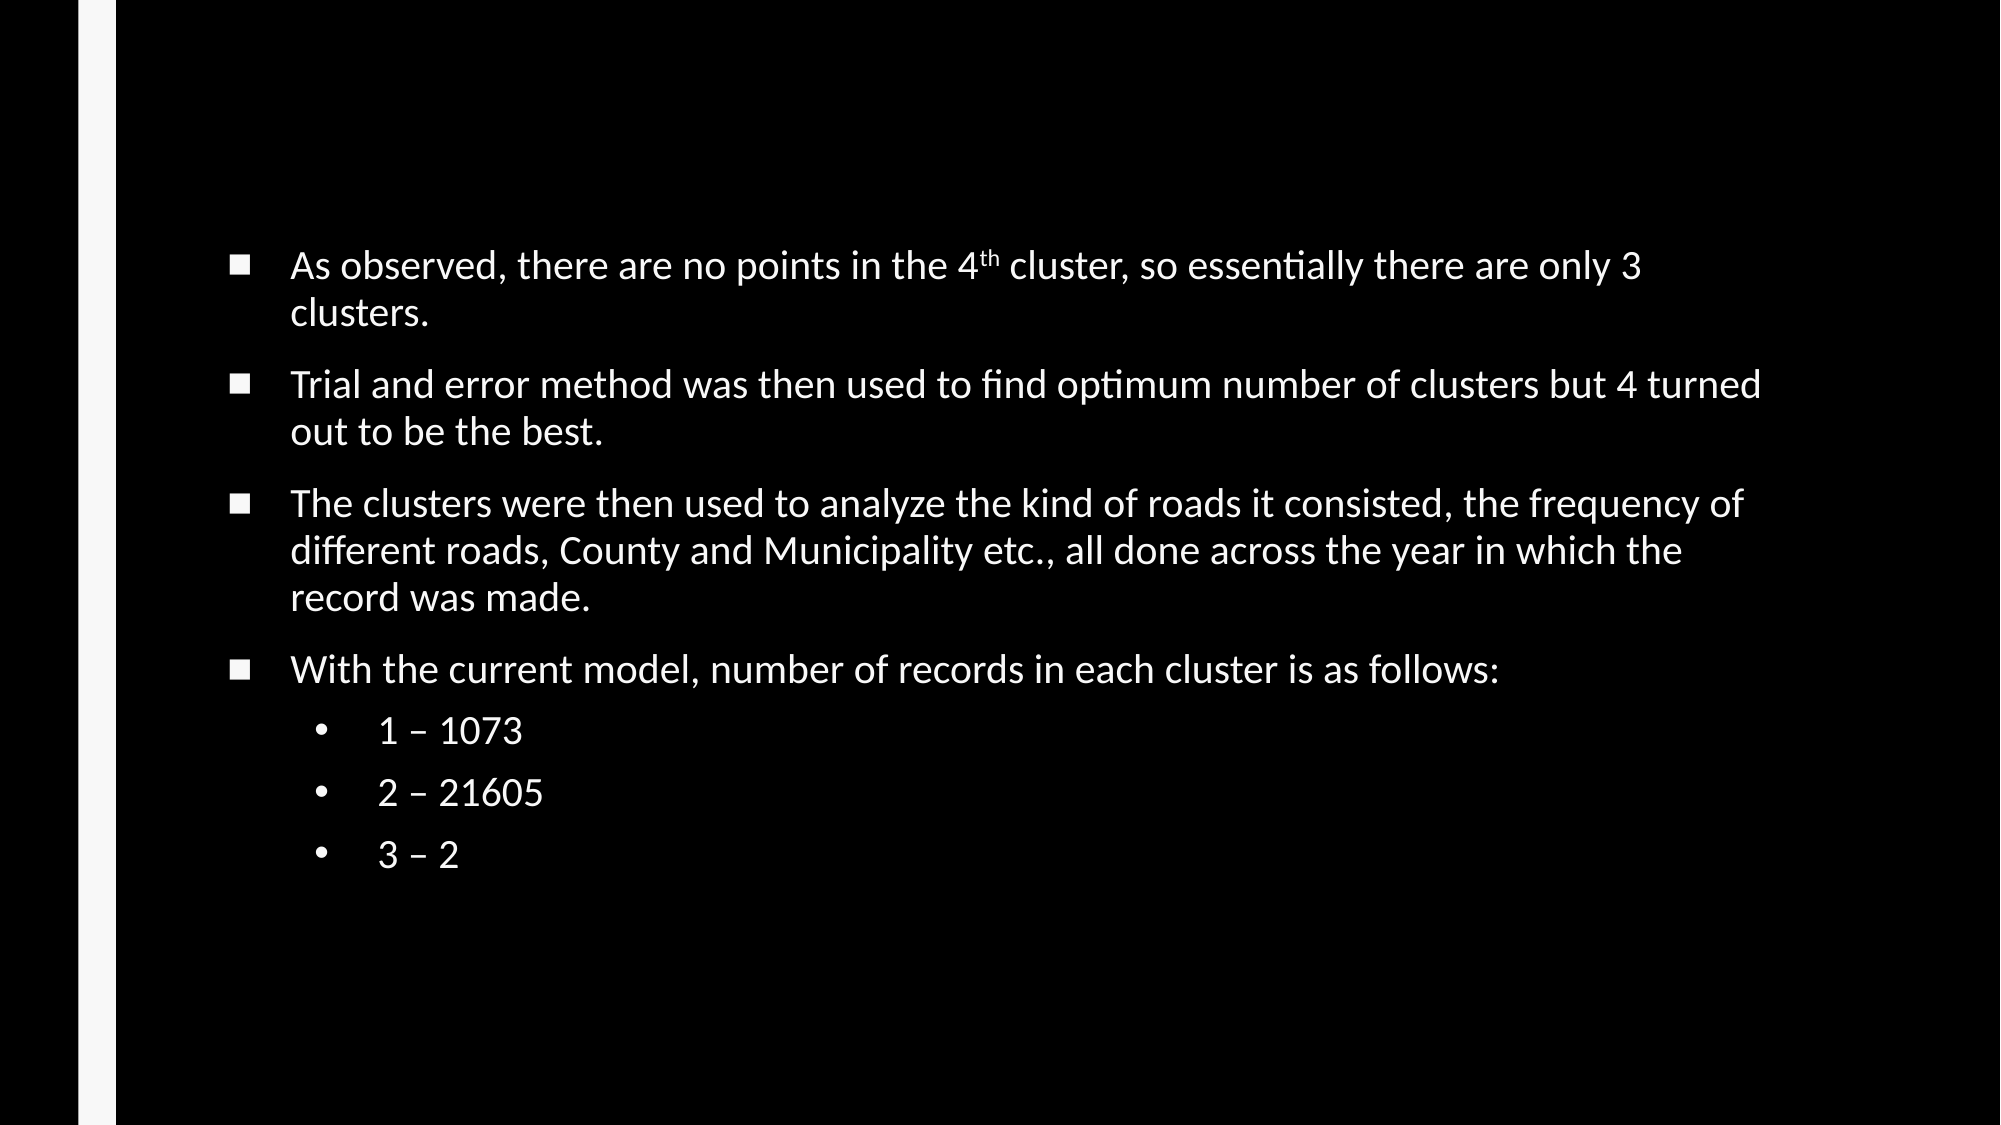

As observed, there are no points in the 4th cluster, so essentially there are only 3 clusters.
Trial and error method was then used to find optimum number of clusters but 4 turned out to be the best.
The clusters were then used to analyze the kind of roads it consisted, the frequency of different roads, County and Municipality etc., all done across the year in which the record was made.
With the current model, number of records in each cluster is as follows:
1 – 1073
2 – 21605
3 – 2